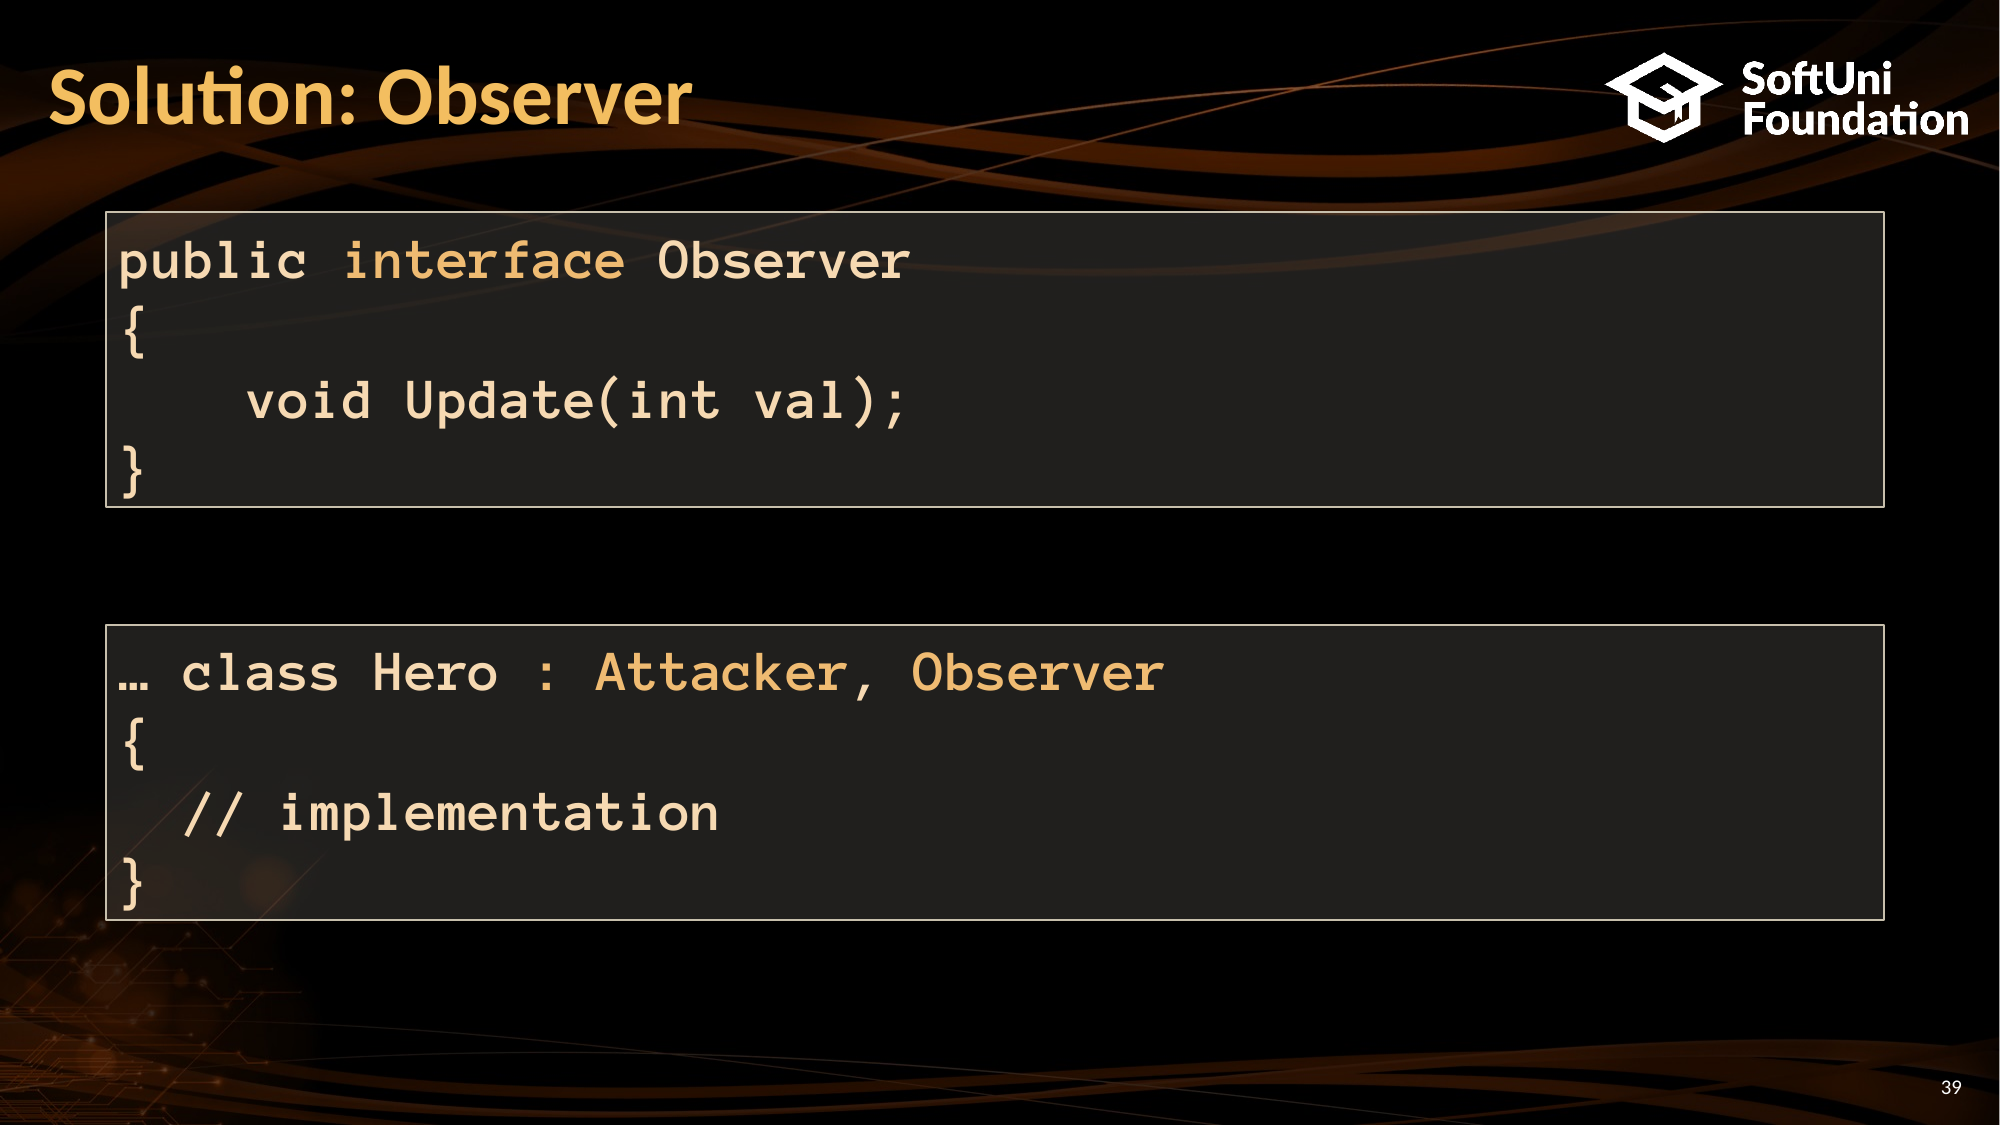

# Solution: Observer
public interface Observer
{
    void Update(int val);
}
… class Hero : Attacker, Observer
{
  // implementation
}
39